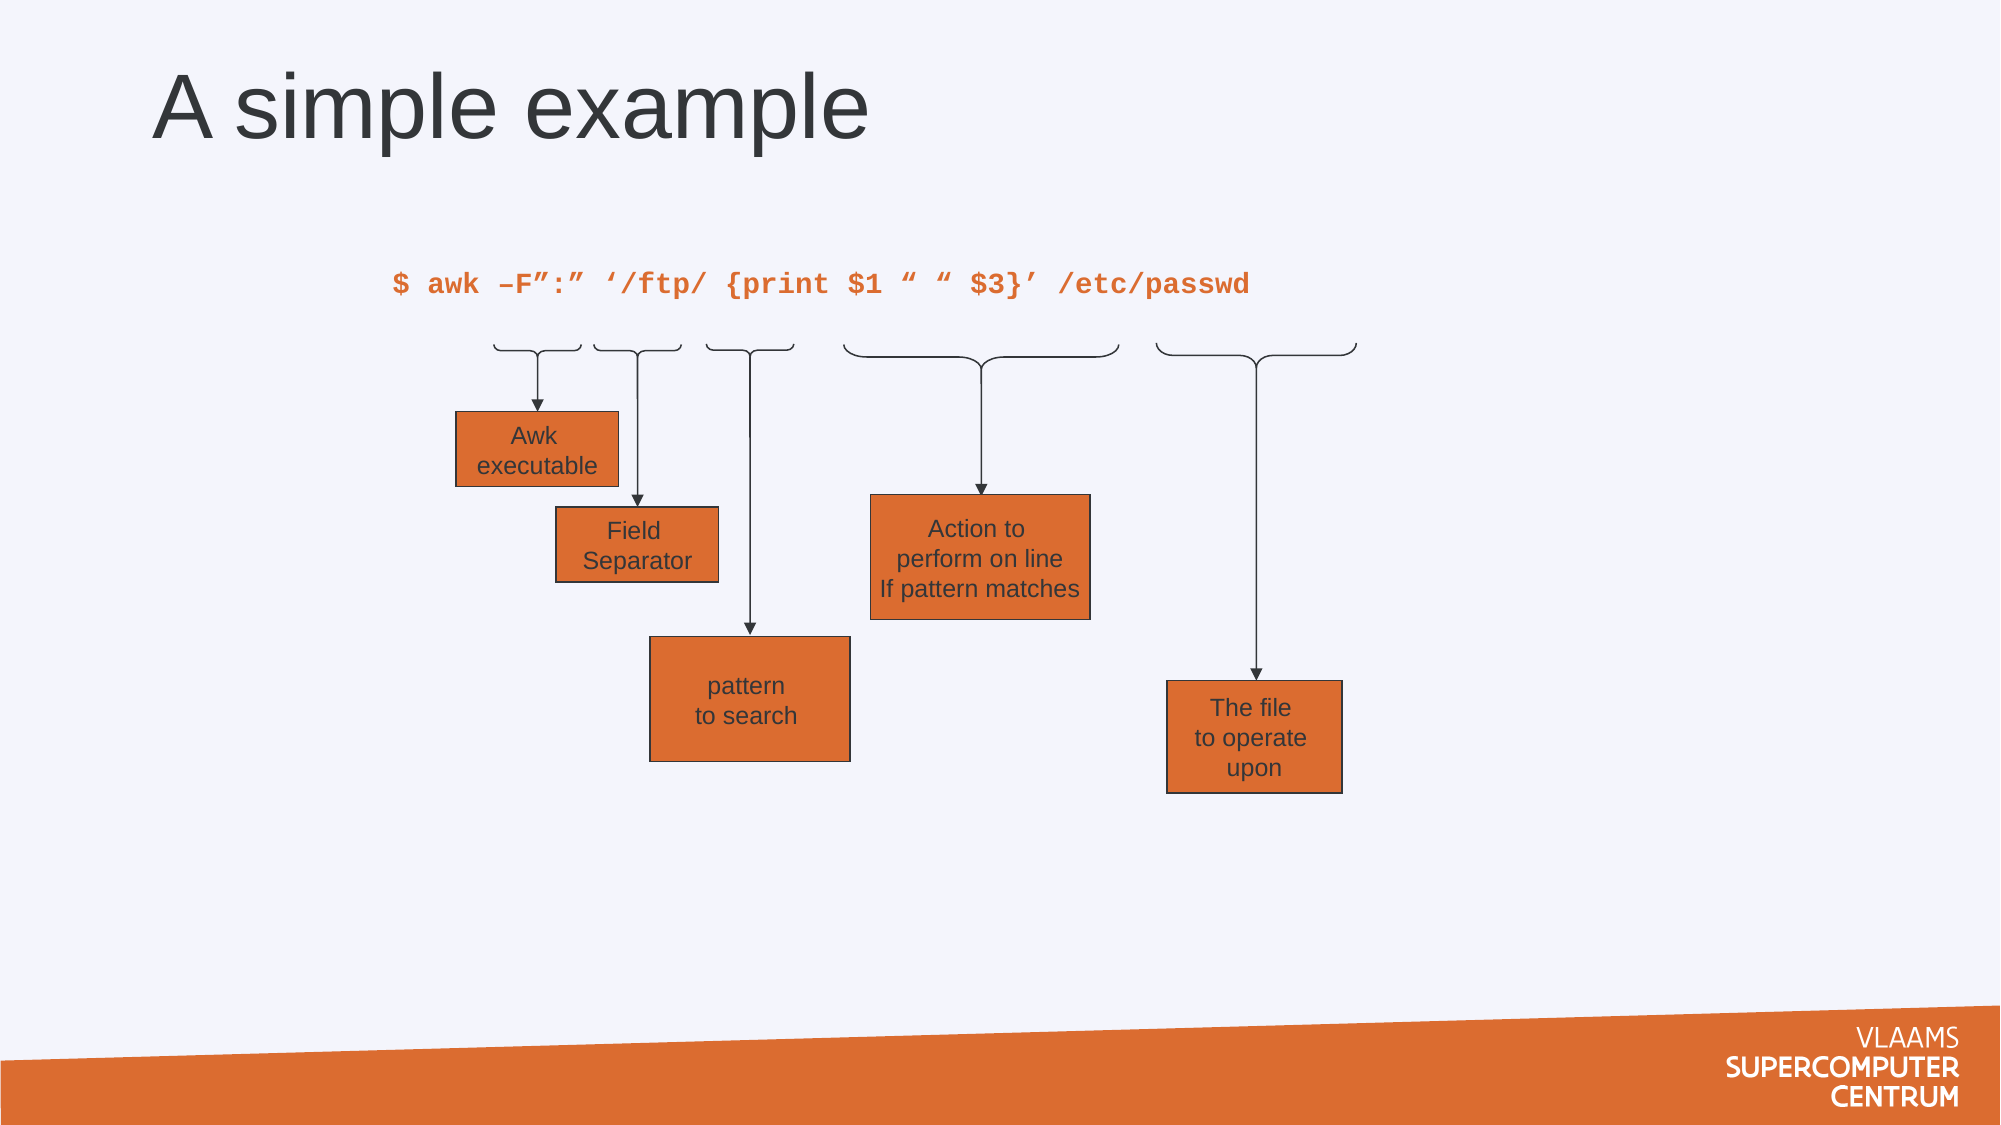

# A simple example
$ awk –F”:” ‘/ftp/ {print $1 “ “ $3}’ /etc/passwd

The file
to operate
upon

pattern
to search

Field
Separator

Action to
perform on line
If pattern matches

Awk
executable